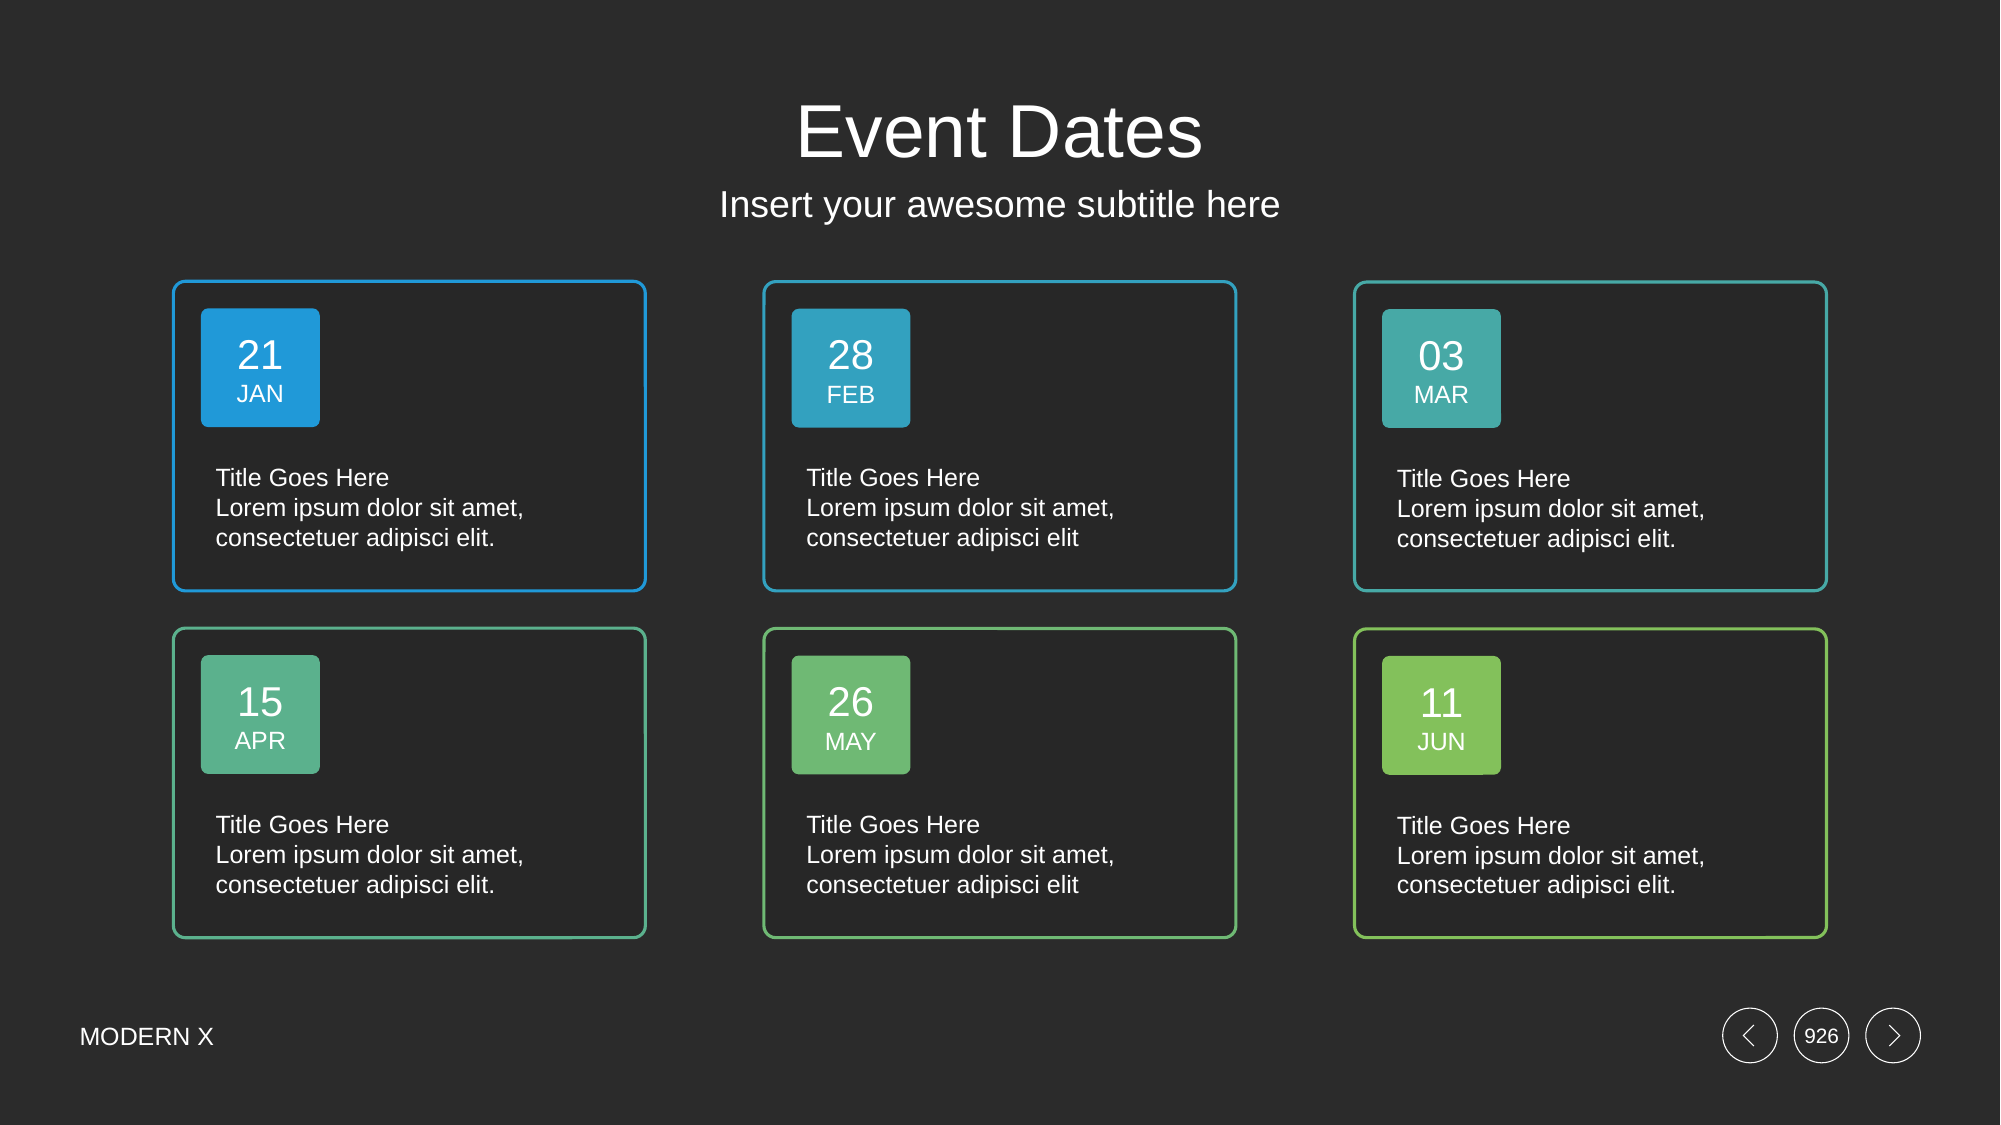

# Event Dates
Insert your awesome subtitle here

21
JAN
28
FEB
03
MAR
Title Goes Here
Lorem ipsum dolor sit amet, consectetuer adipisci elit.
Title Goes Here
Lorem ipsum dolor sit amet, consectetuer adipisci elit
Title Goes Here
Lorem ipsum dolor sit amet, consectetuer adipisci elit.

15
APR
26
MAY
11
JUN
Title Goes Here
Lorem ipsum dolor sit amet, consectetuer adipisci elit.
Title Goes Here
Lorem ipsum dolor sit amet, consectetuer adipisci elit
Title Goes Here
Lorem ipsum dolor sit amet, consectetuer adipisci elit.